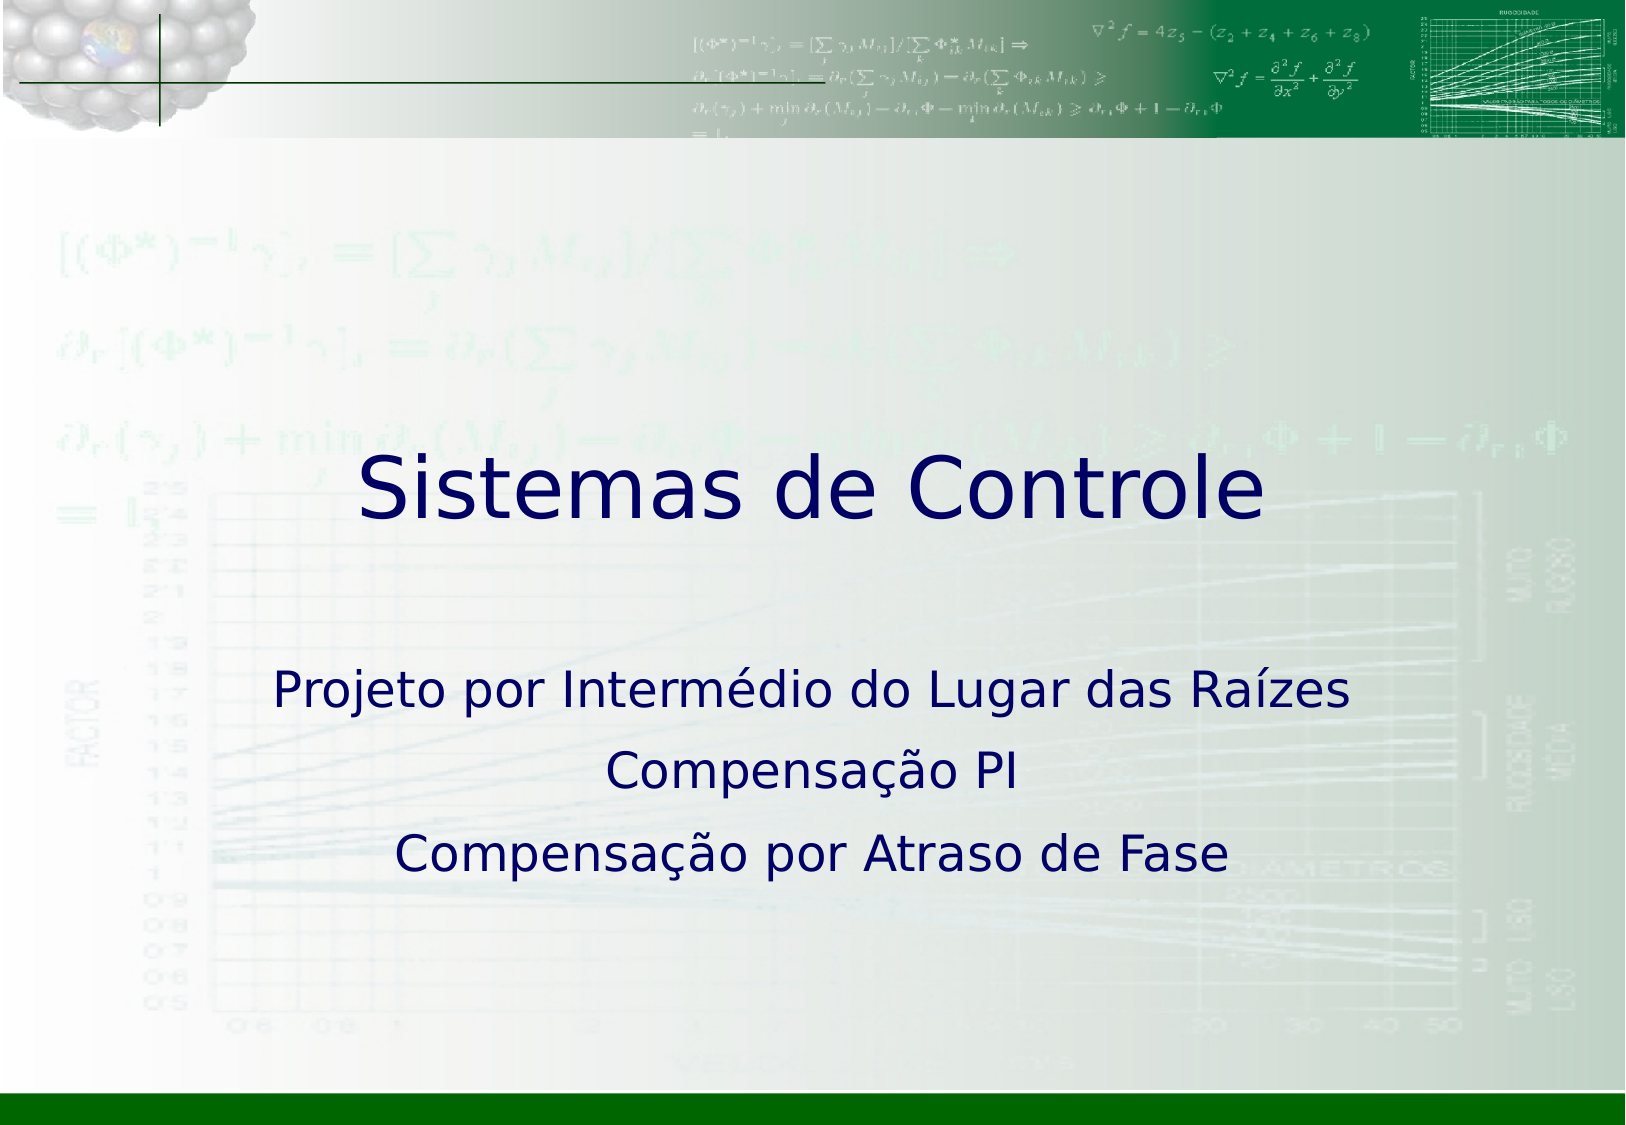

# Sistemas de Controle
Projeto por Intermédio do Lugar das Raízes
Compensação PI
Compensação por Atraso de Fase